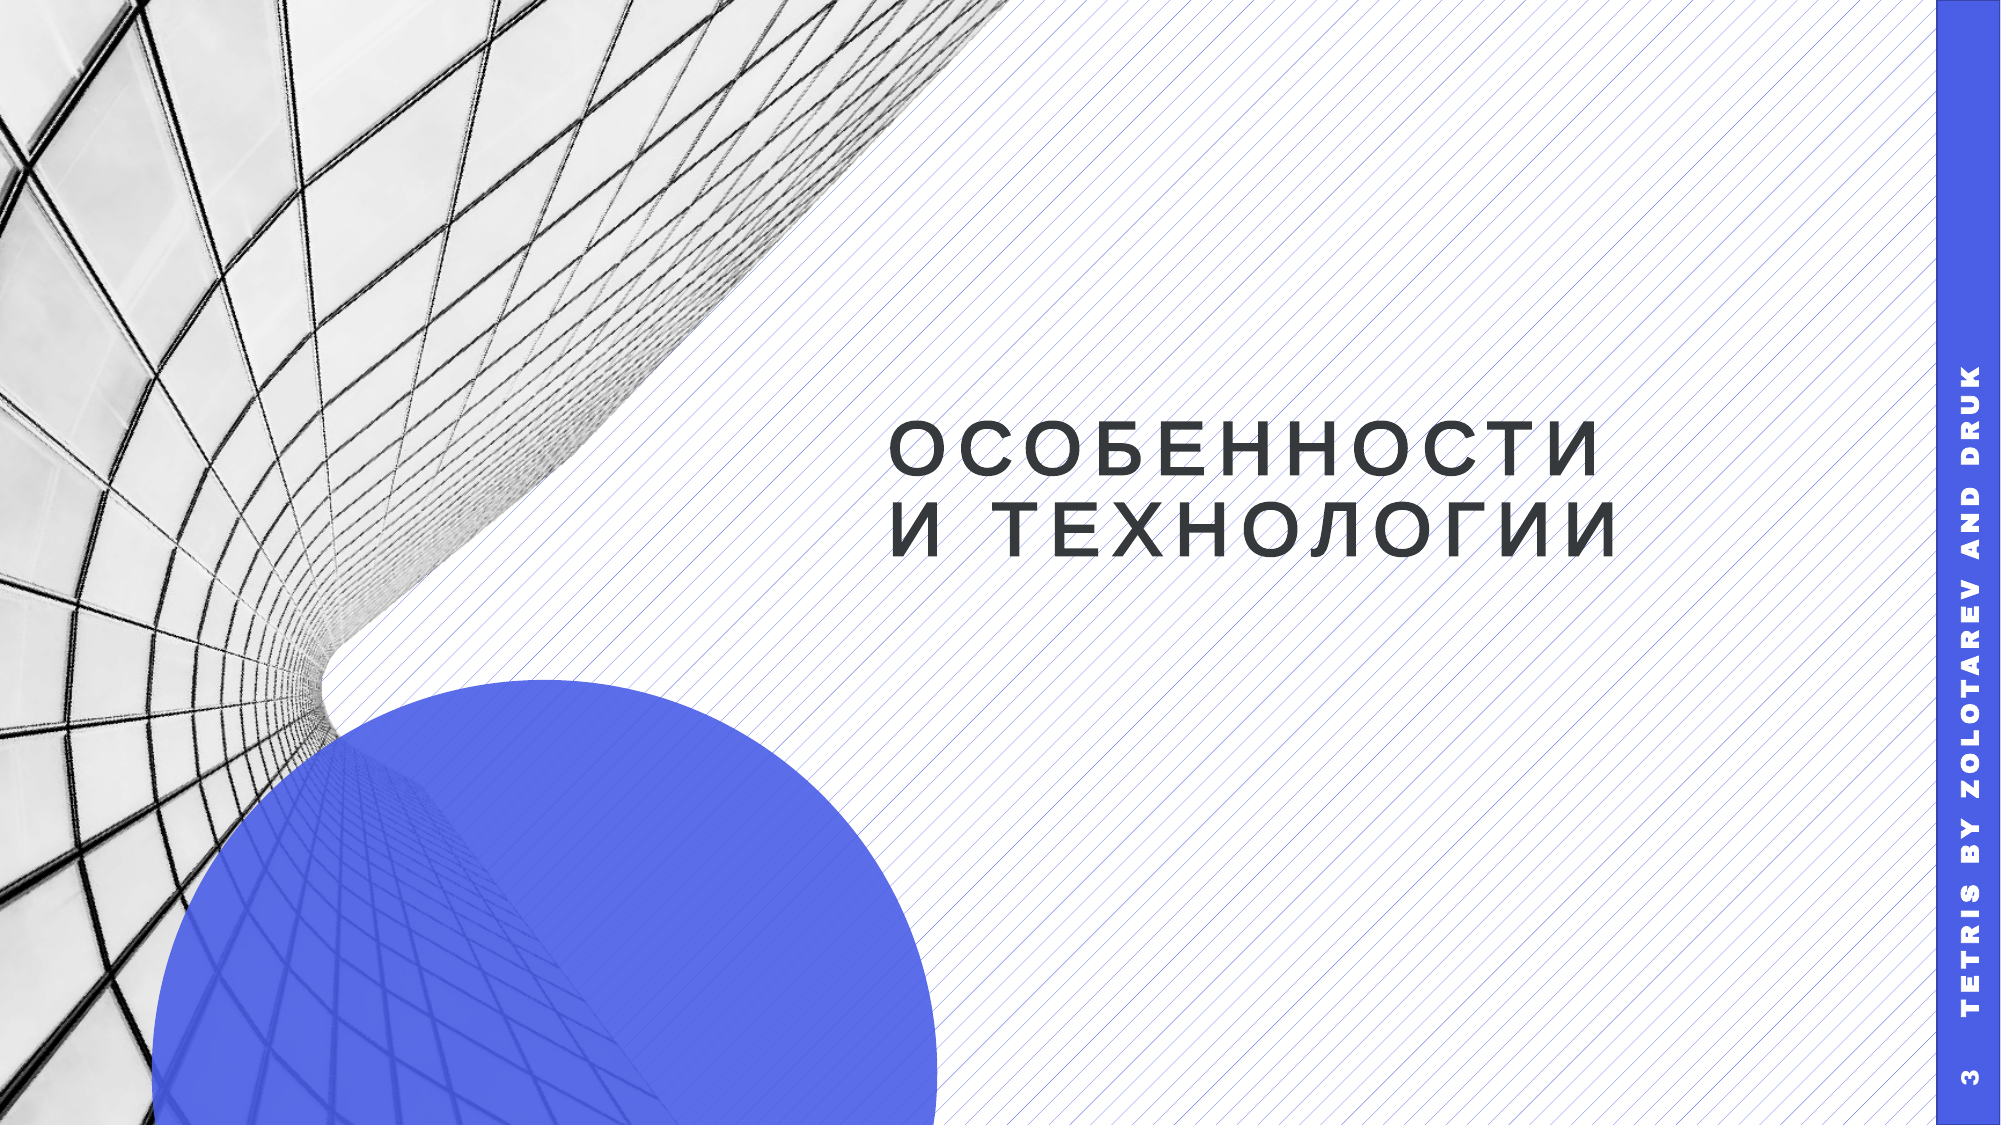

# Особенности и технологии
Tetris by Zolotarev and druk
3